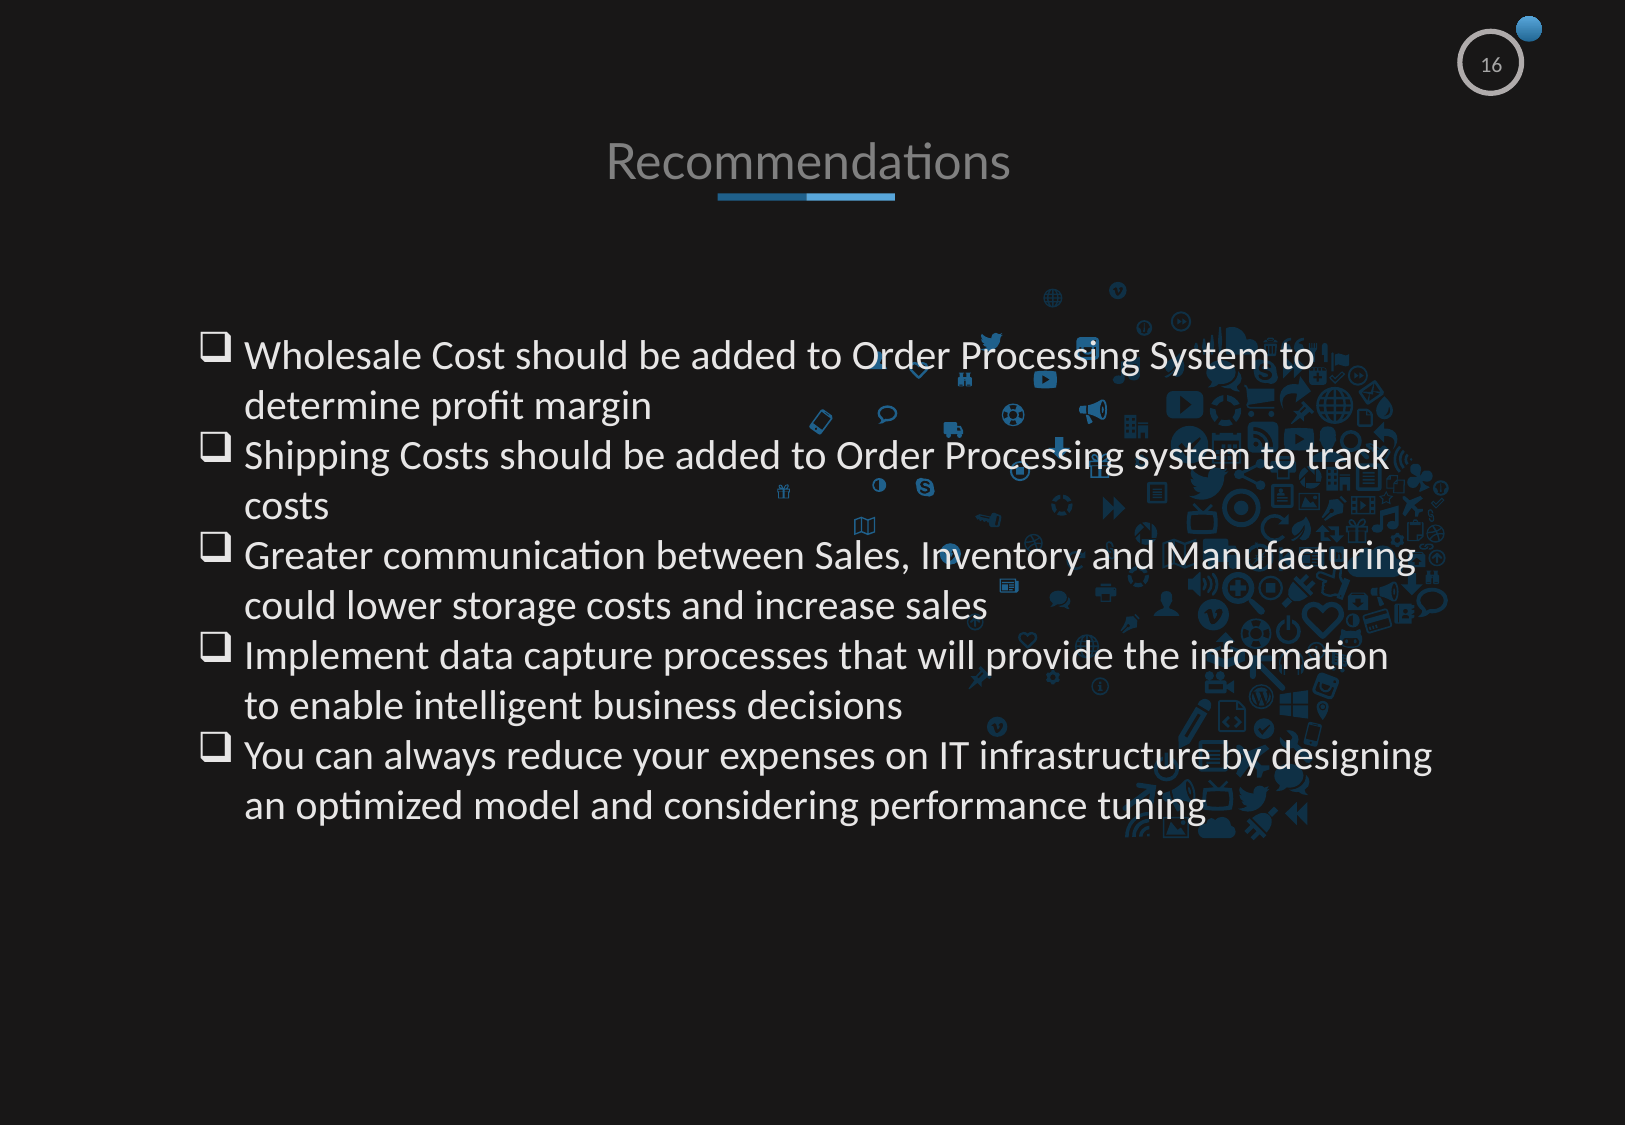

16
Recommendations

Wholesale Cost should be added to Order Processing System to determine profit margin
Shipping Costs should be added to Order Processing system to track costs
Greater communication between Sales, Inventory and Manufacturing could lower storage costs and increase sales
Implement data capture processes that will provide the information to enable intelligent business decisions
You can always reduce your expenses on IT infrastructure by designing an optimized model and considering performance tuning